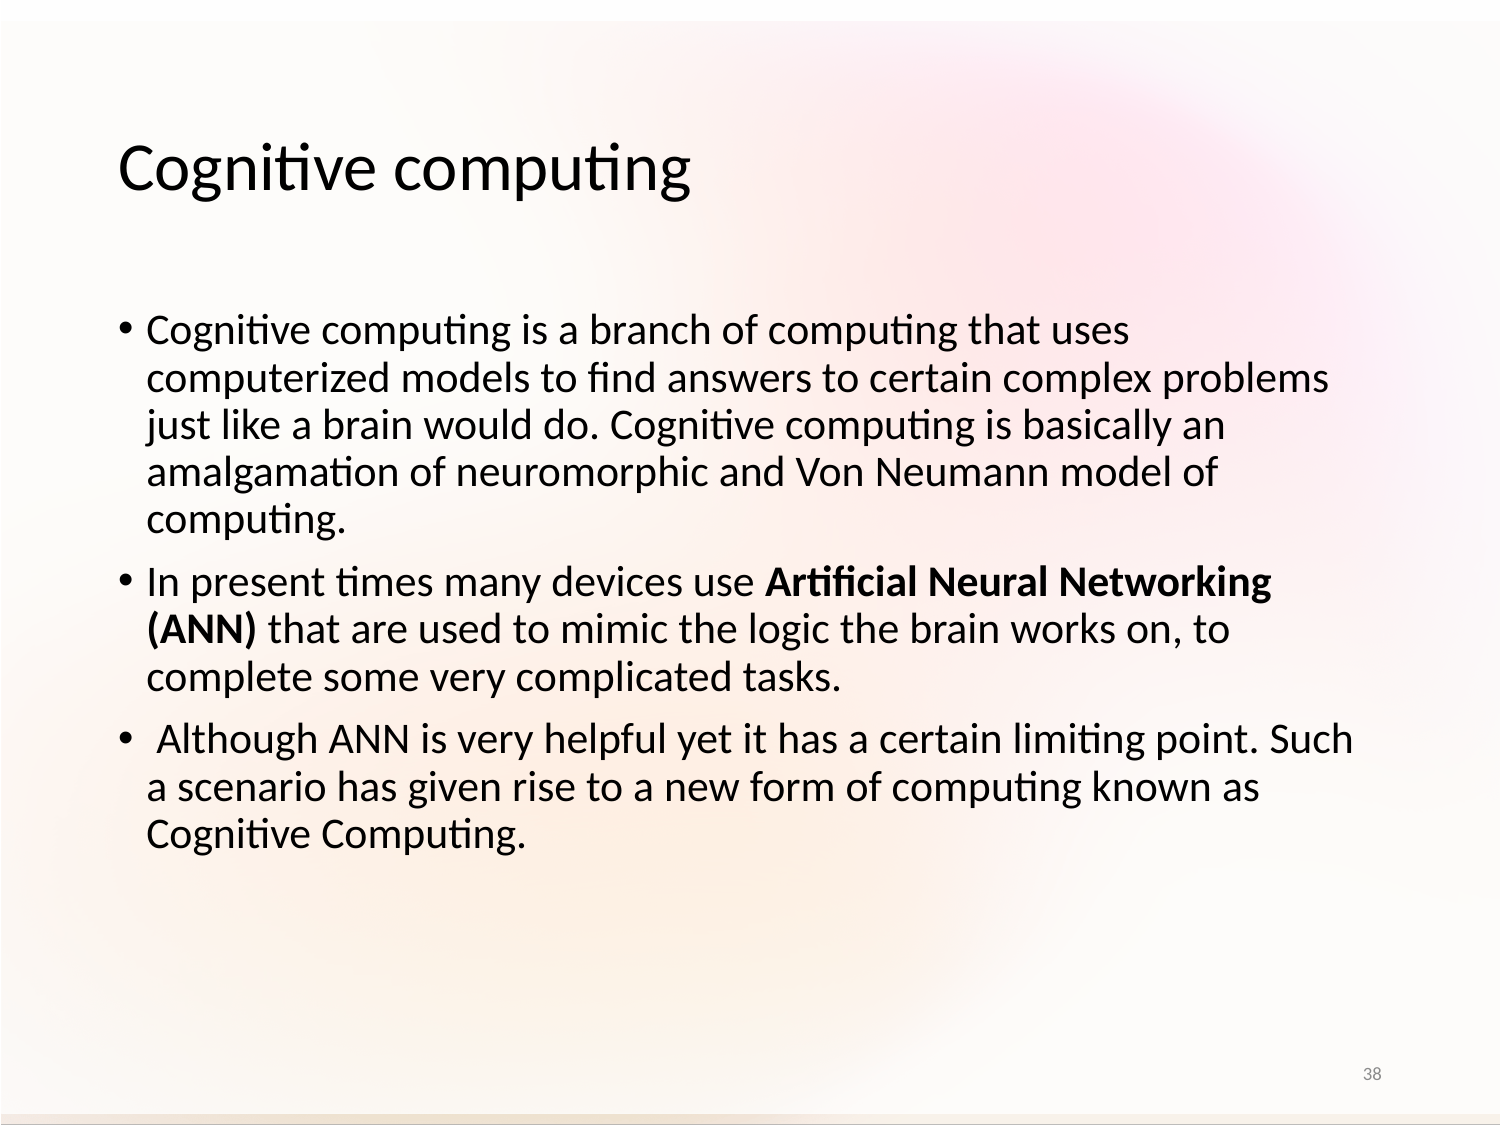

# Cognitive computing
Cognitive computing is a branch of computing that uses computerized models to find answers to certain complex problems just like a brain would do. Cognitive computing is basically an amalgamation of neuromorphic and Von Neumann model of computing.
In present times many devices use Artificial Neural Networking (ANN) that are used to mimic the logic the brain works on, to complete some very complicated tasks.
 Although ANN is very helpful yet it has a certain limiting point. Such a scenario has given rise to a new form of computing known as Cognitive Computing.
38